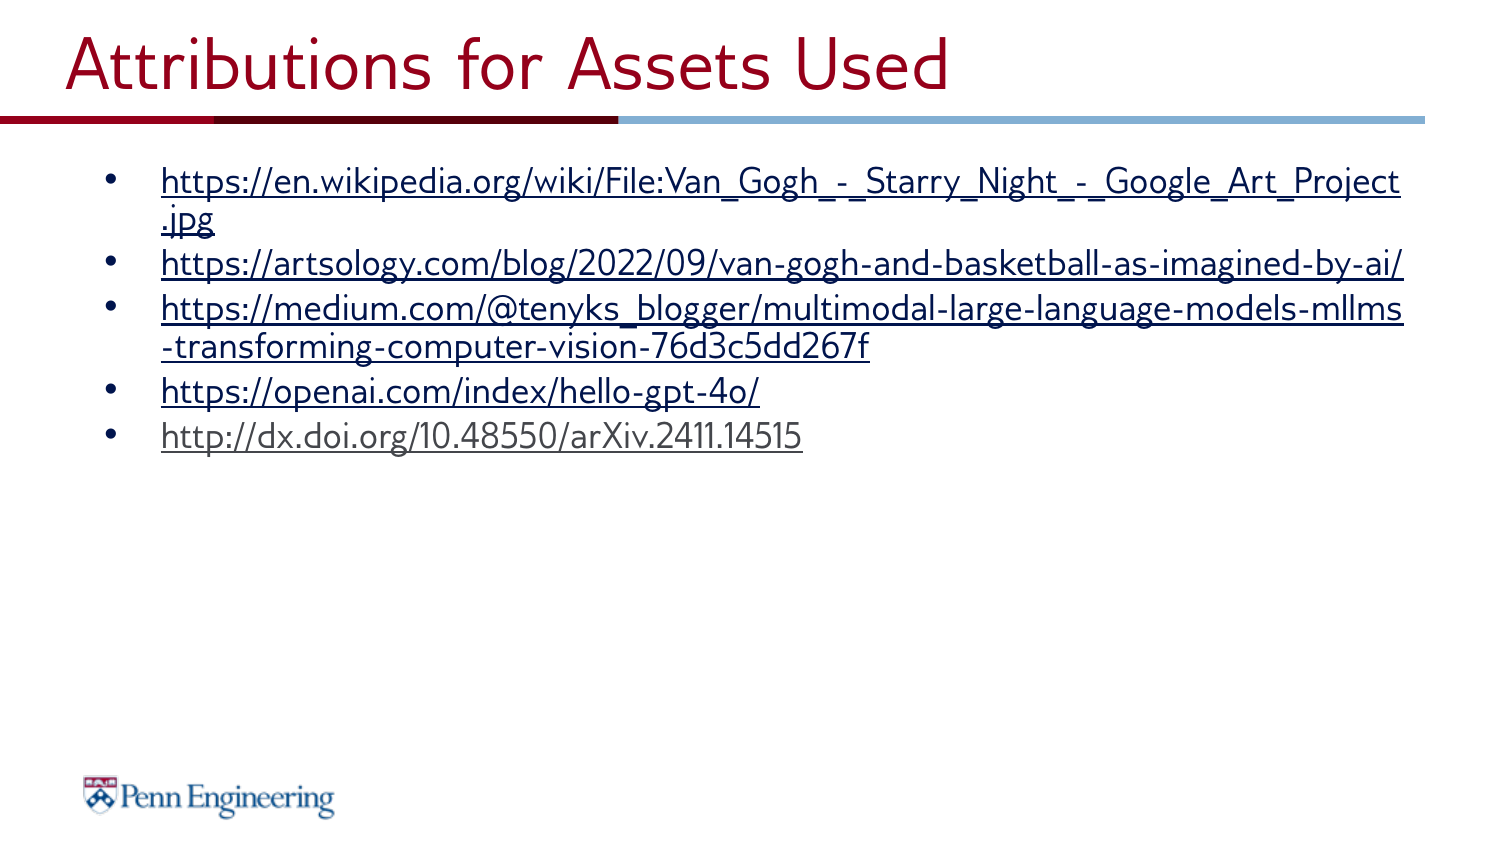

# Attributions for Assets Used
https://en.wikipedia.org/wiki/File:Van_Gogh_-_Starry_Night_-_Google_Art_Project.jpg
https://artsology.com/blog/2022/09/van-gogh-and-basketball-as-imagined-by-ai/
https://medium.com/@tenyks_blogger/multimodal-large-language-models-mllms-transforming-computer-vision-76d3c5dd267f
https://openai.com/index/hello-gpt-4o/
http://dx.doi.org/10.48550/arXiv.2411.14515